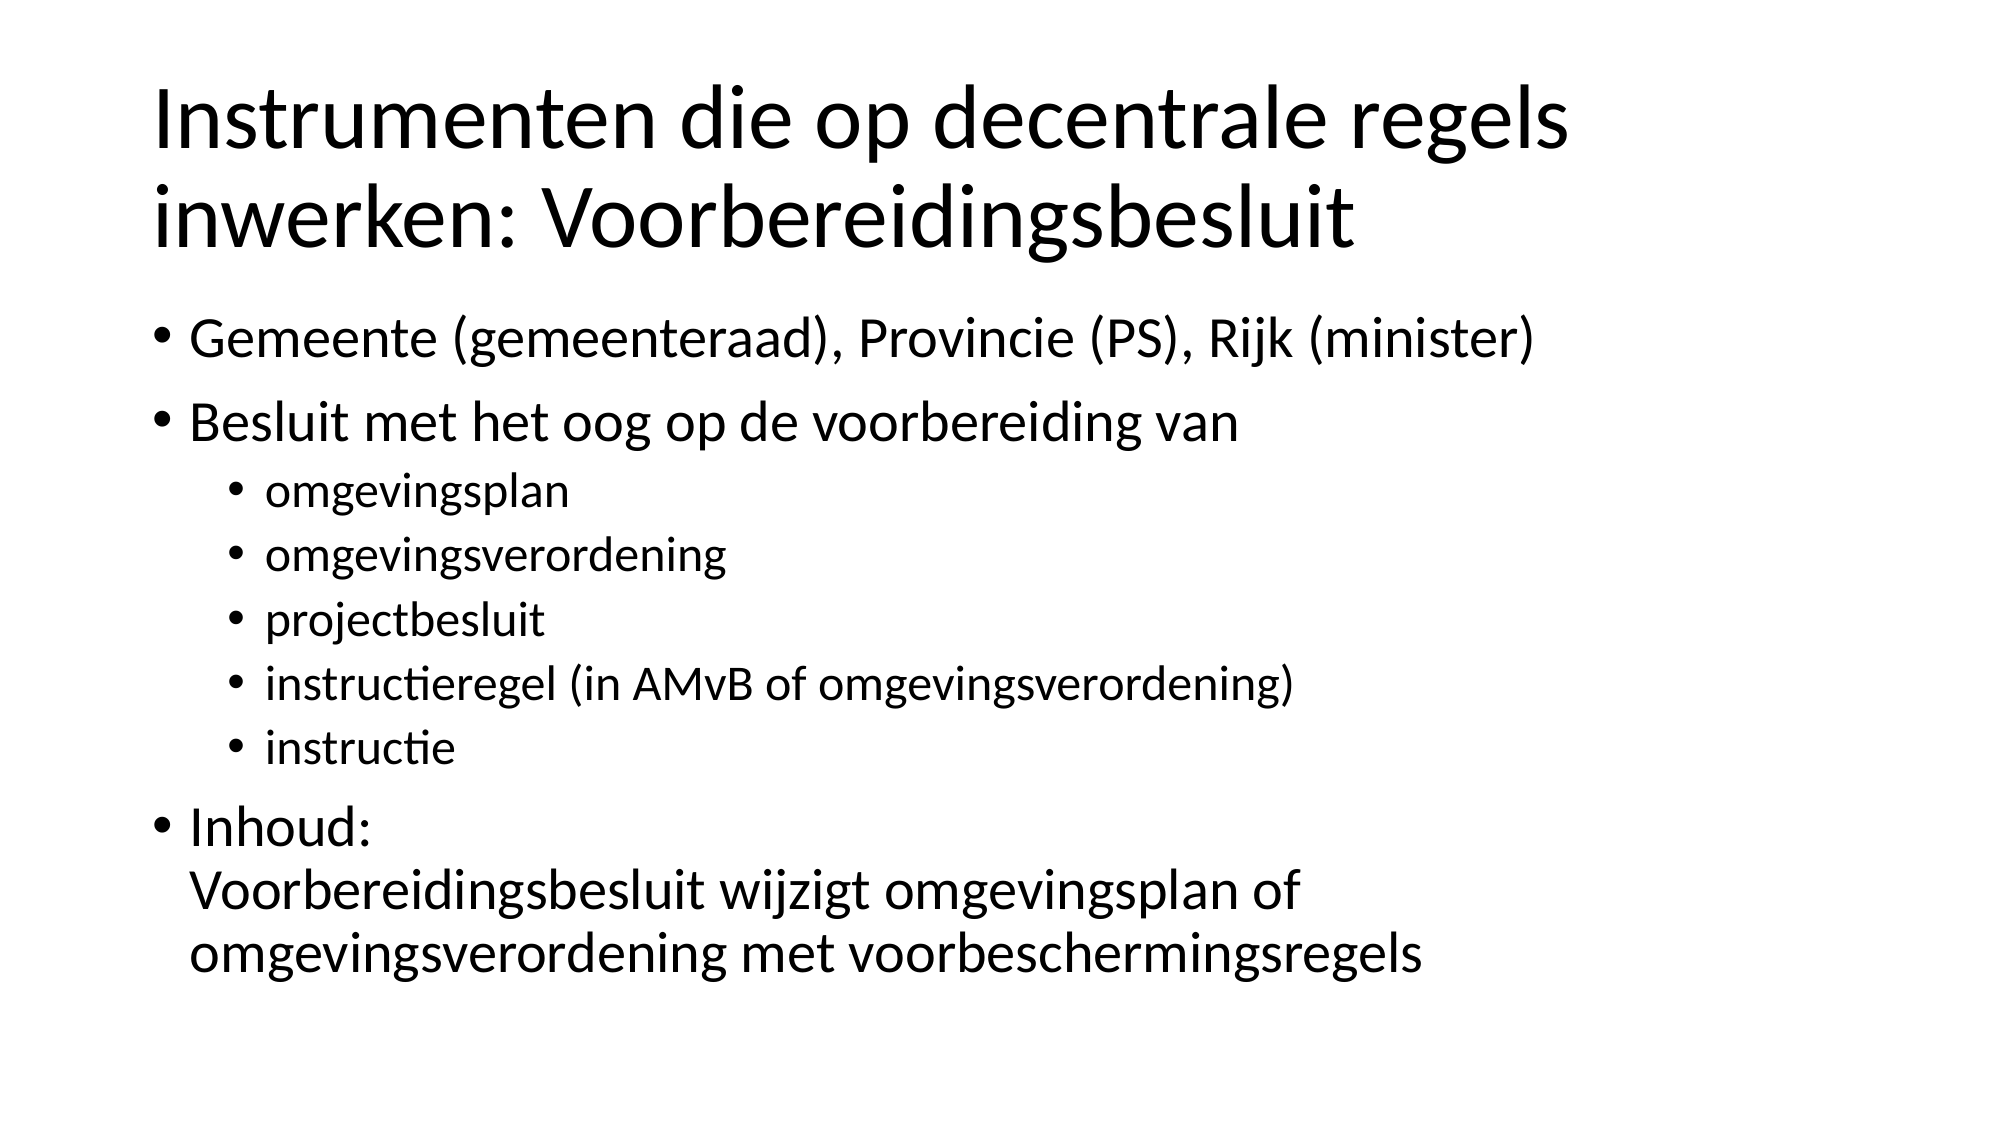

# Instrumenten die op decentrale regels inwerken: Voorbereidingsbesluit
Gemeente (gemeenteraad), Provincie (PS), Rijk (minister)
Besluit met het oog op de voorbereiding van
omgevingsplan
omgevingsverordening
projectbesluit
instructieregel (in AMvB of omgevingsverordening)
instructie
Inhoud:
Voorbereidingsbesluit wijzigt omgevingsplan of omgevingsverordening met voorbeschermingsregels